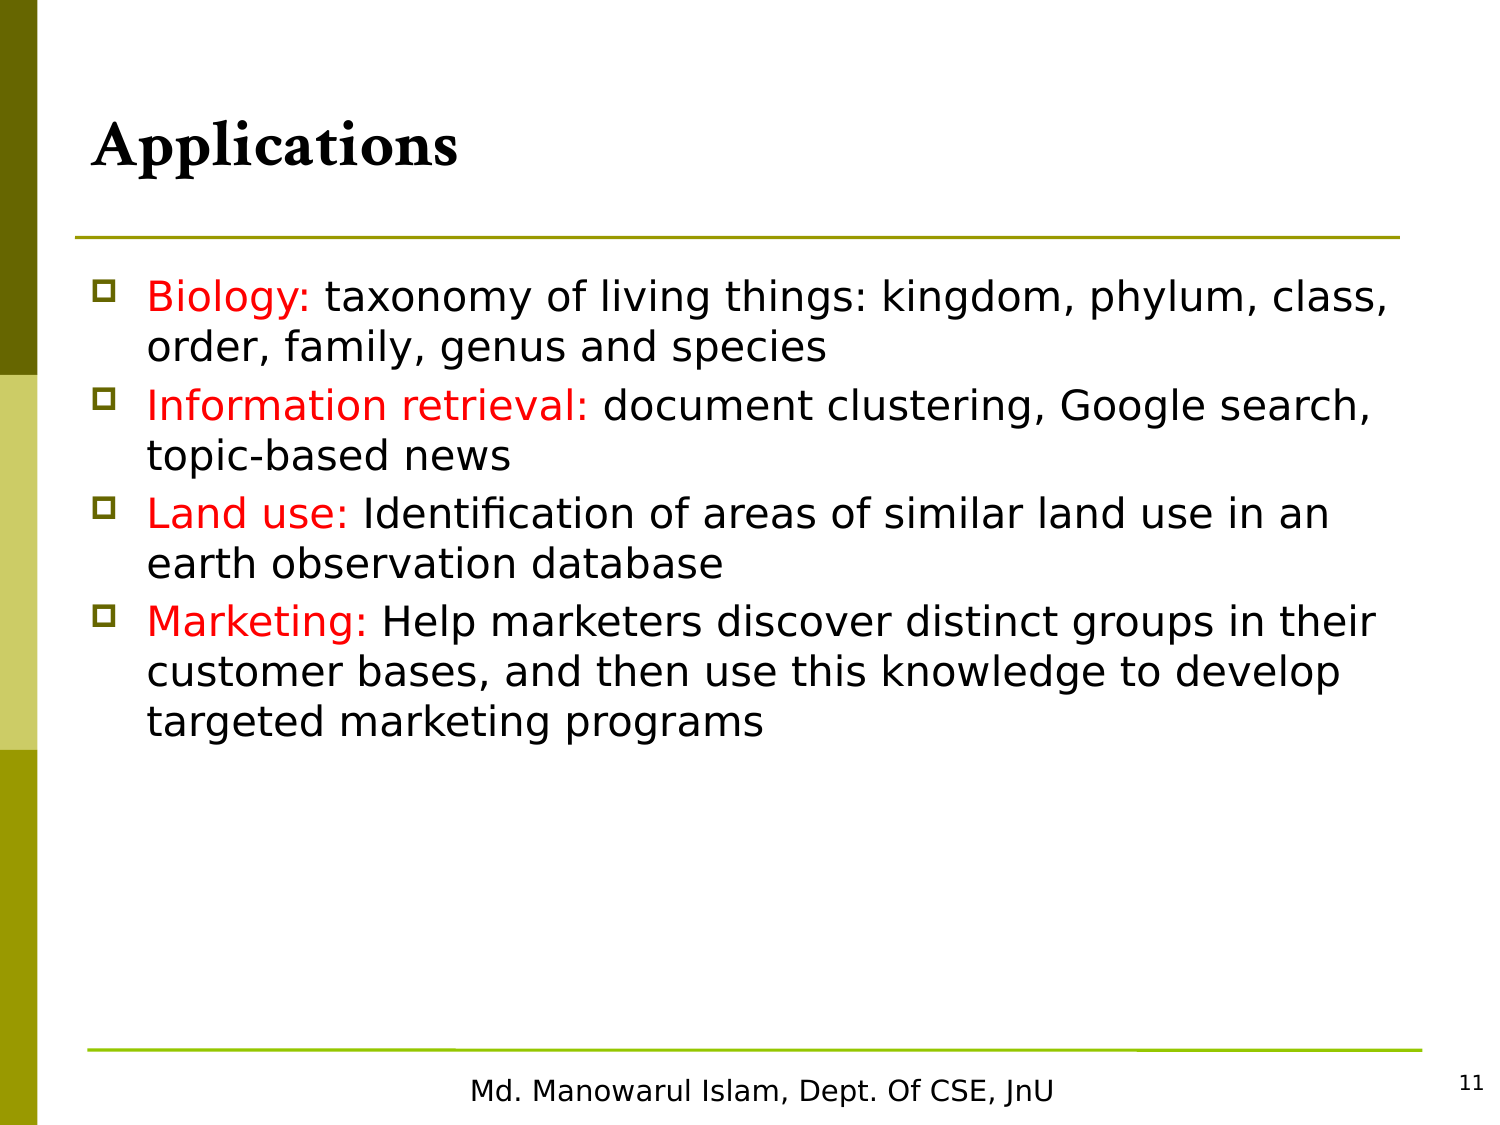

# Applications
Biology: taxonomy of living things: kingdom, phylum, class, order, family, genus and species
Information retrieval: document clustering, Google search, topic-based news
Land use: Identification of areas of similar land use in an earth observation database
Marketing: Help marketers discover distinct groups in their customer bases, and then use this knowledge to develop targeted marketing programs

11